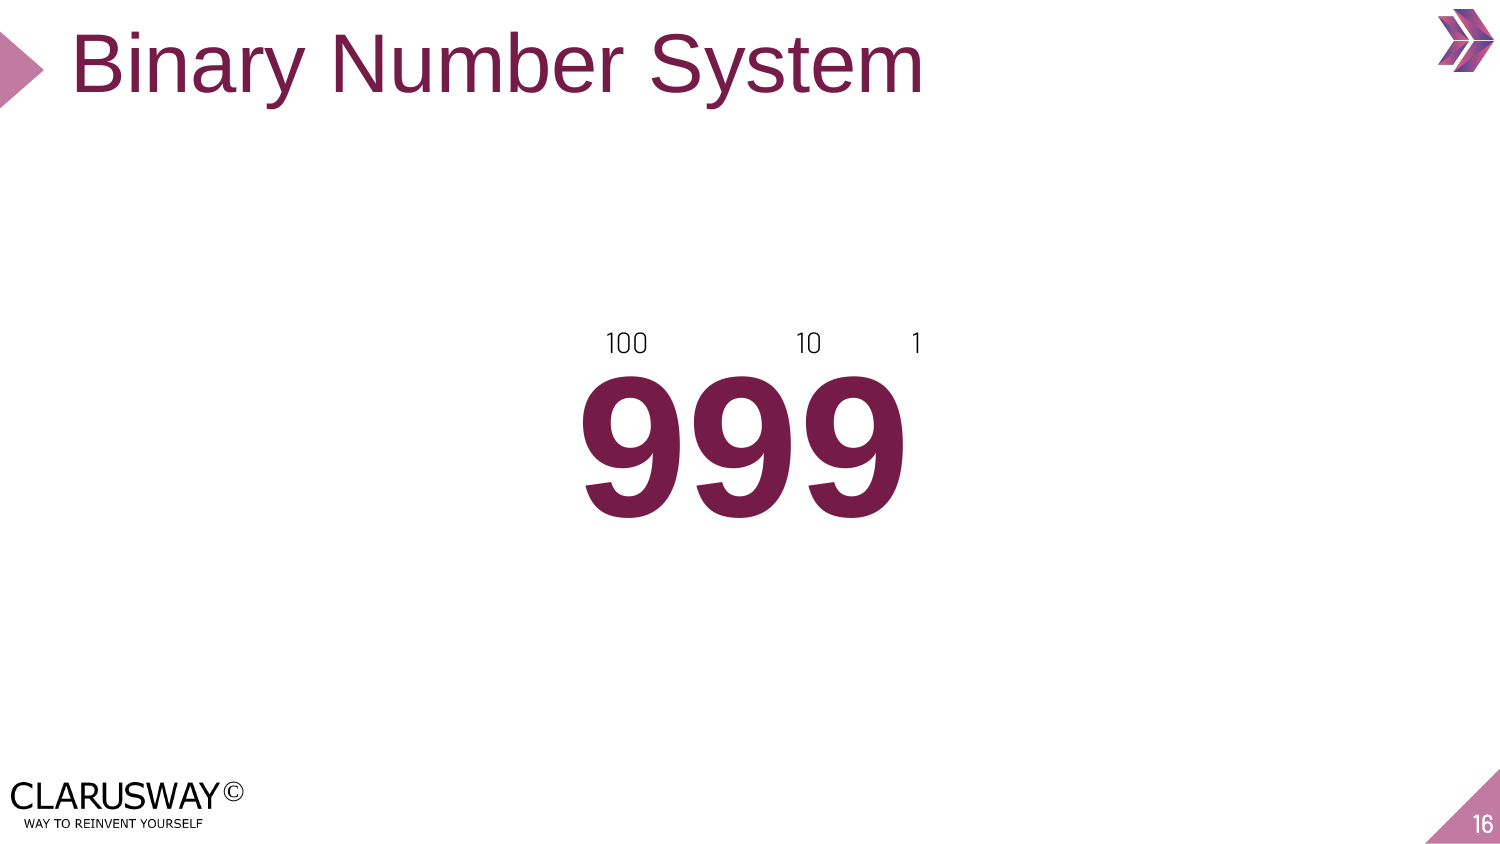

Binary Number System
999
     100	            10	      1
16